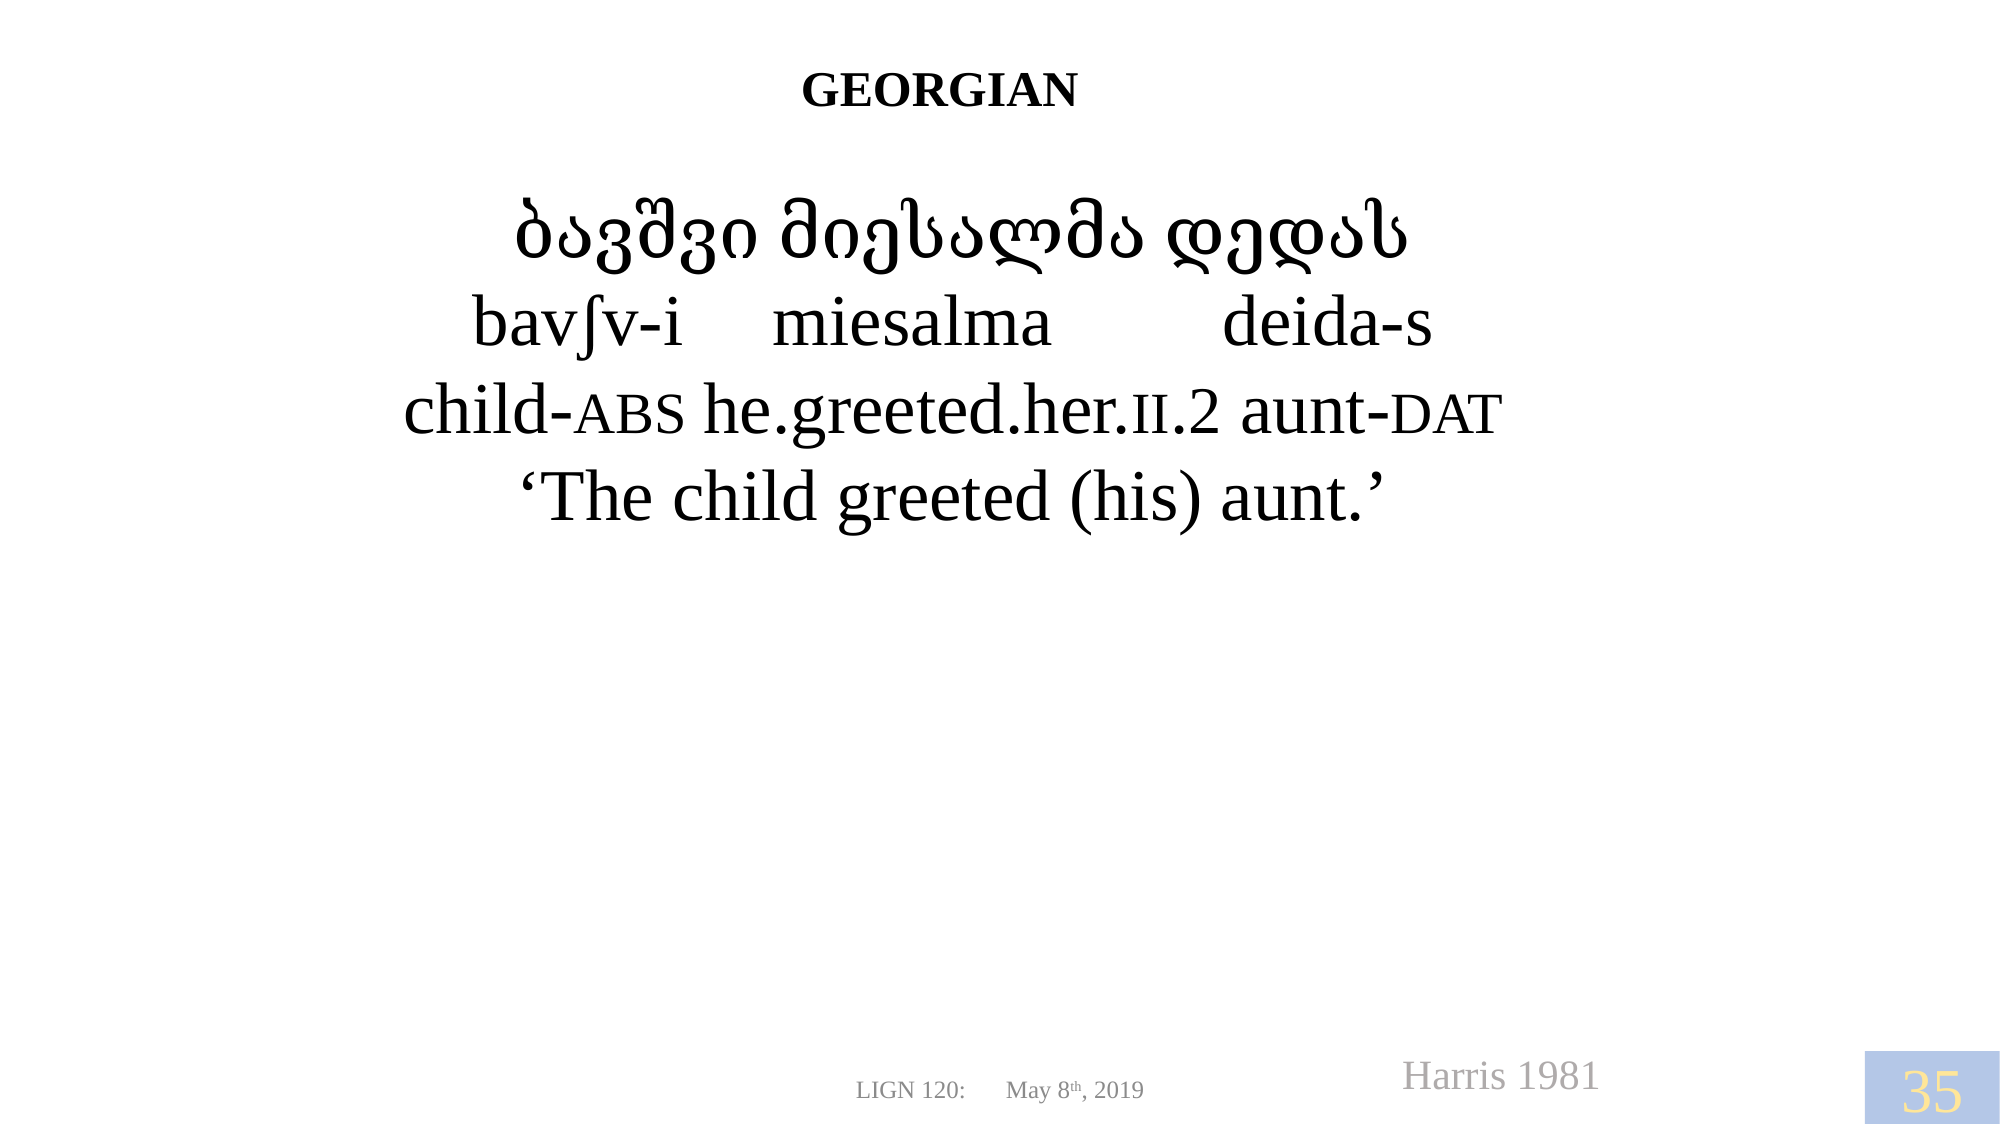

GEORGIAN
 ბავშვი მიესალმა დედას
bavʃv-i	miesalma		deida-s
child-ABS	he.greeted.her.II.2 aunt-DAT
‘The child greeted (his) aunt.’

Harris 1981
35
LIGN 120:	May 8th, 2019